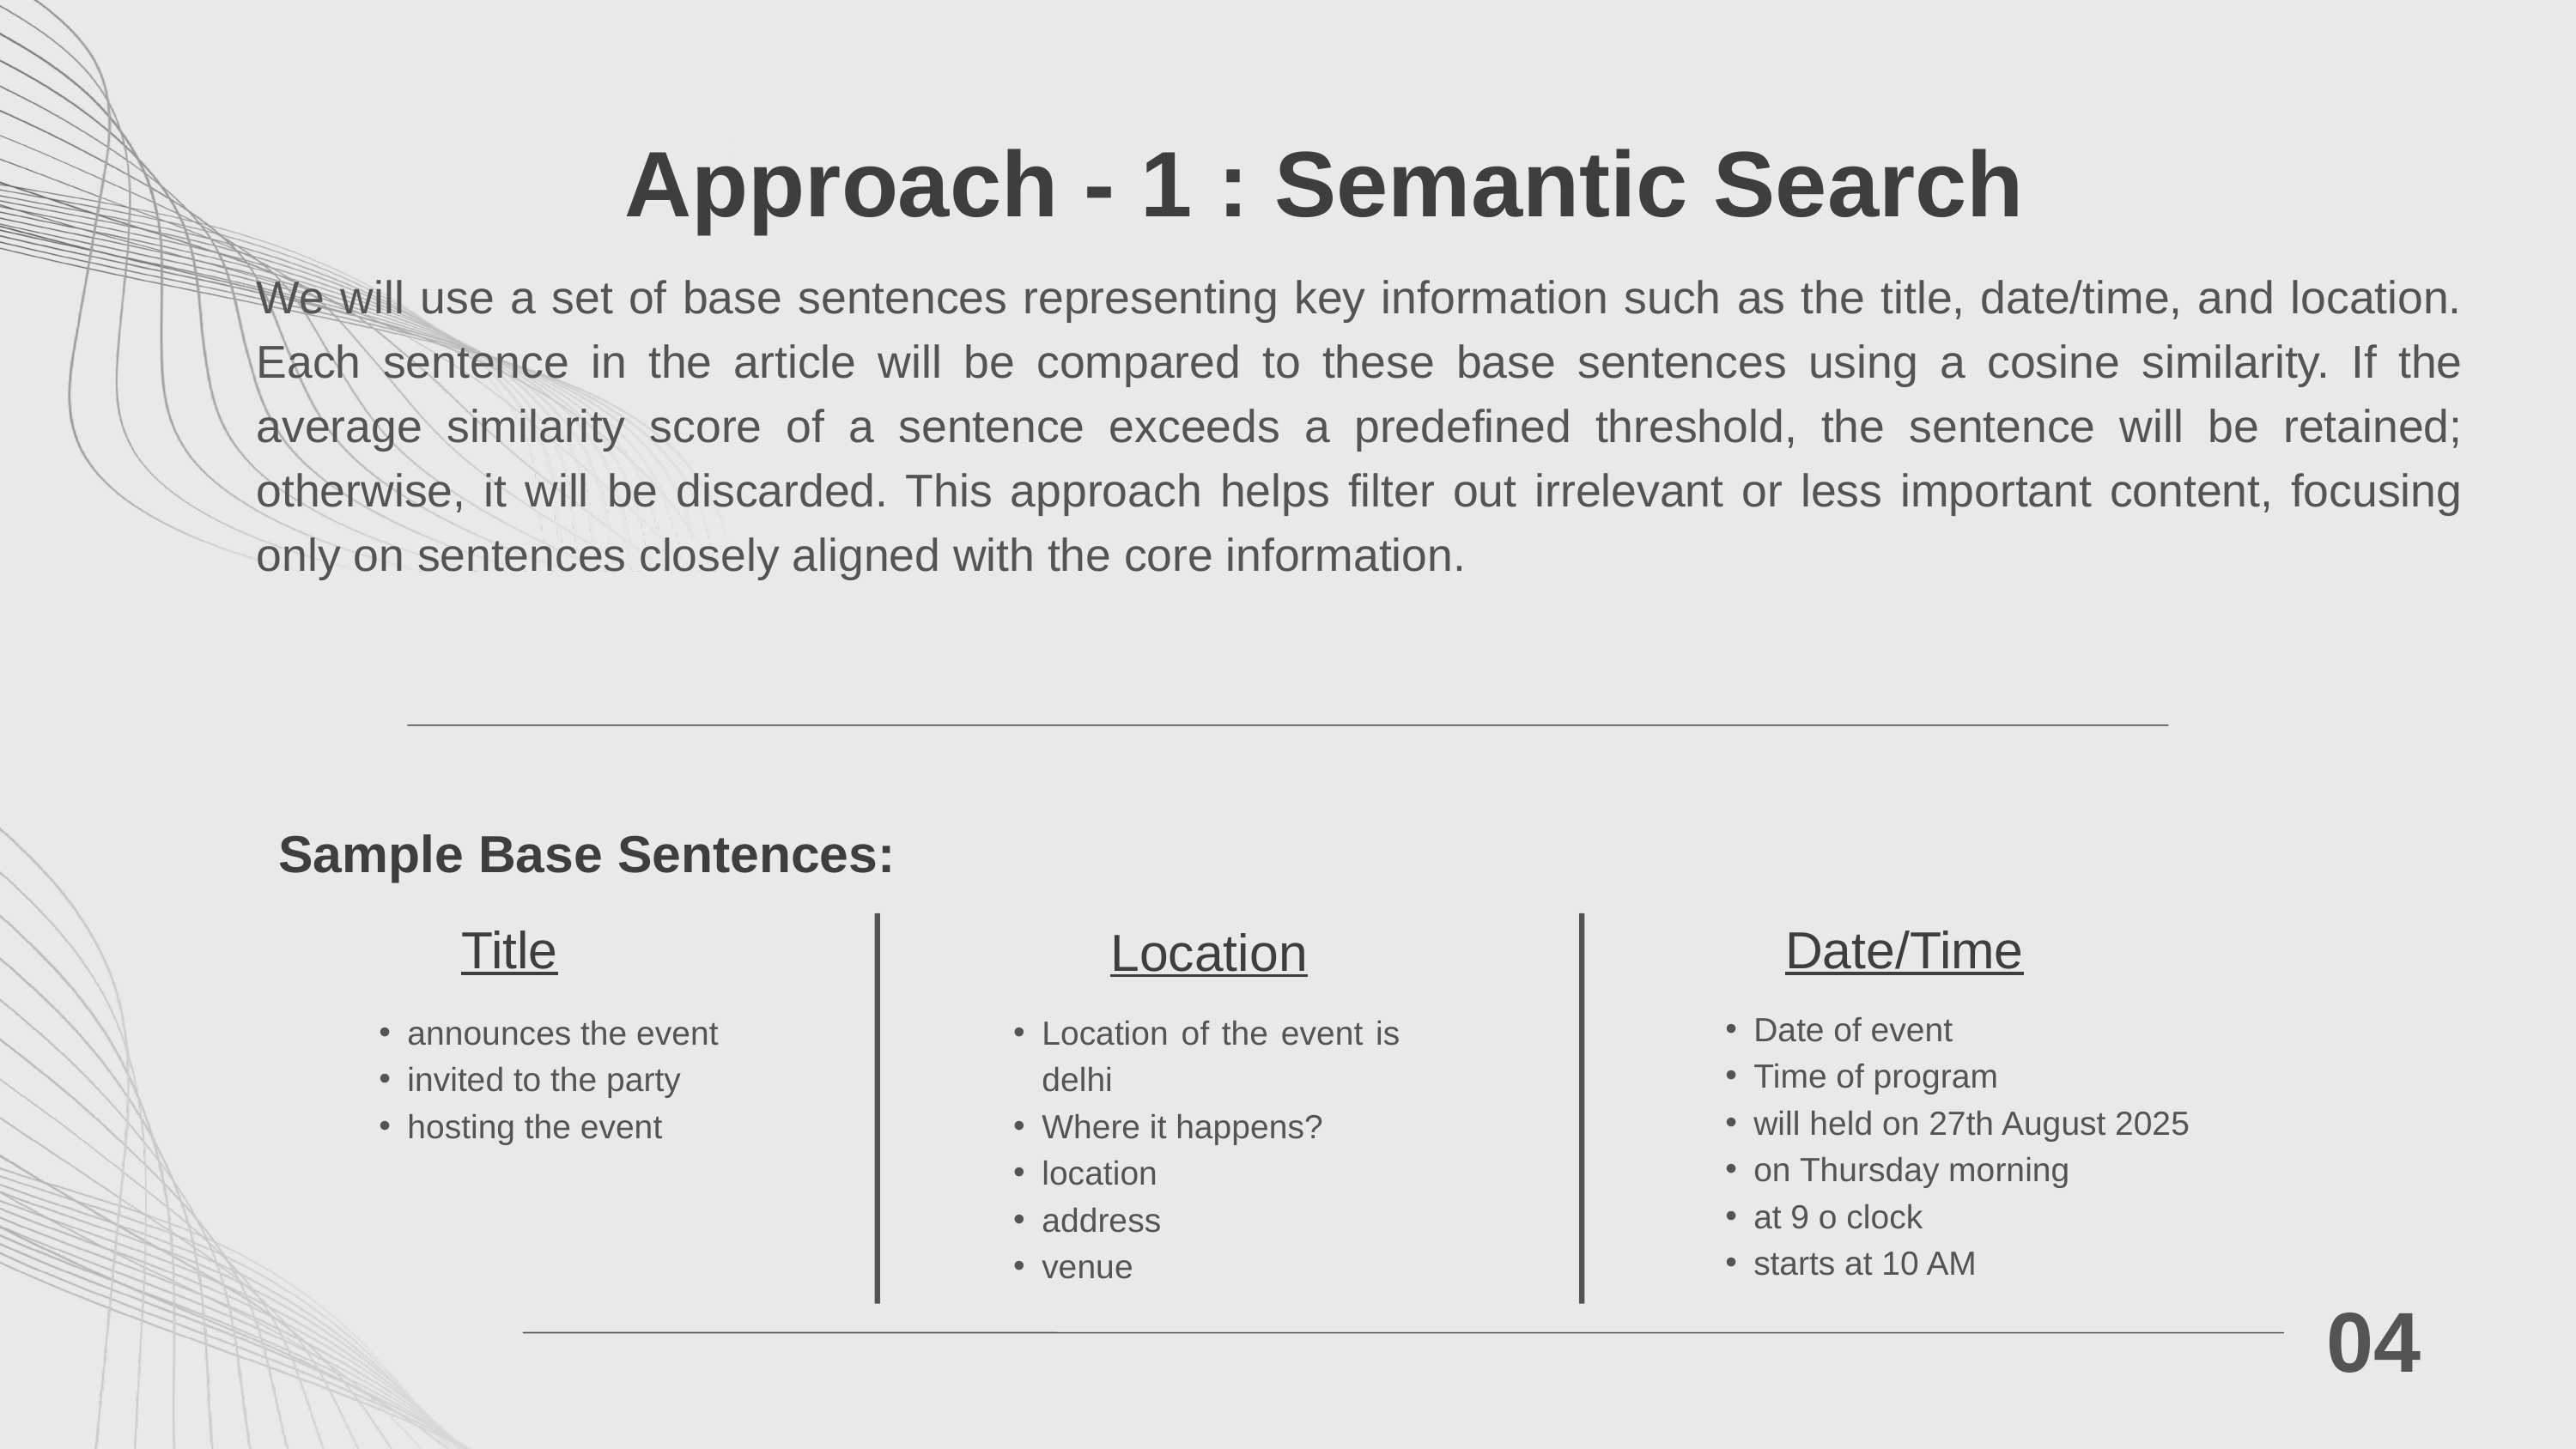

Approach - 1 : Semantic Search
We will use a set of base sentences representing key information such as the title, date/time, and location. Each sentence in the article will be compared to these base sentences using a cosine similarity. If the average similarity score of a sentence exceeds a predefined threshold, the sentence will be retained; otherwise, it will be discarded. This approach helps filter out irrelevant or less important content, focusing only on sentences closely aligned with the core information.

Sample Base Sentences:
Title
Date/Time
Location

Date of event
Time of program
will held on 27th August 2025
on Thursday morning
at 9 o clock
starts at 10 AM
announces the event
invited to the party
hosting the event
Location of the event is delhi
Where it happens?
location
address
venue
04